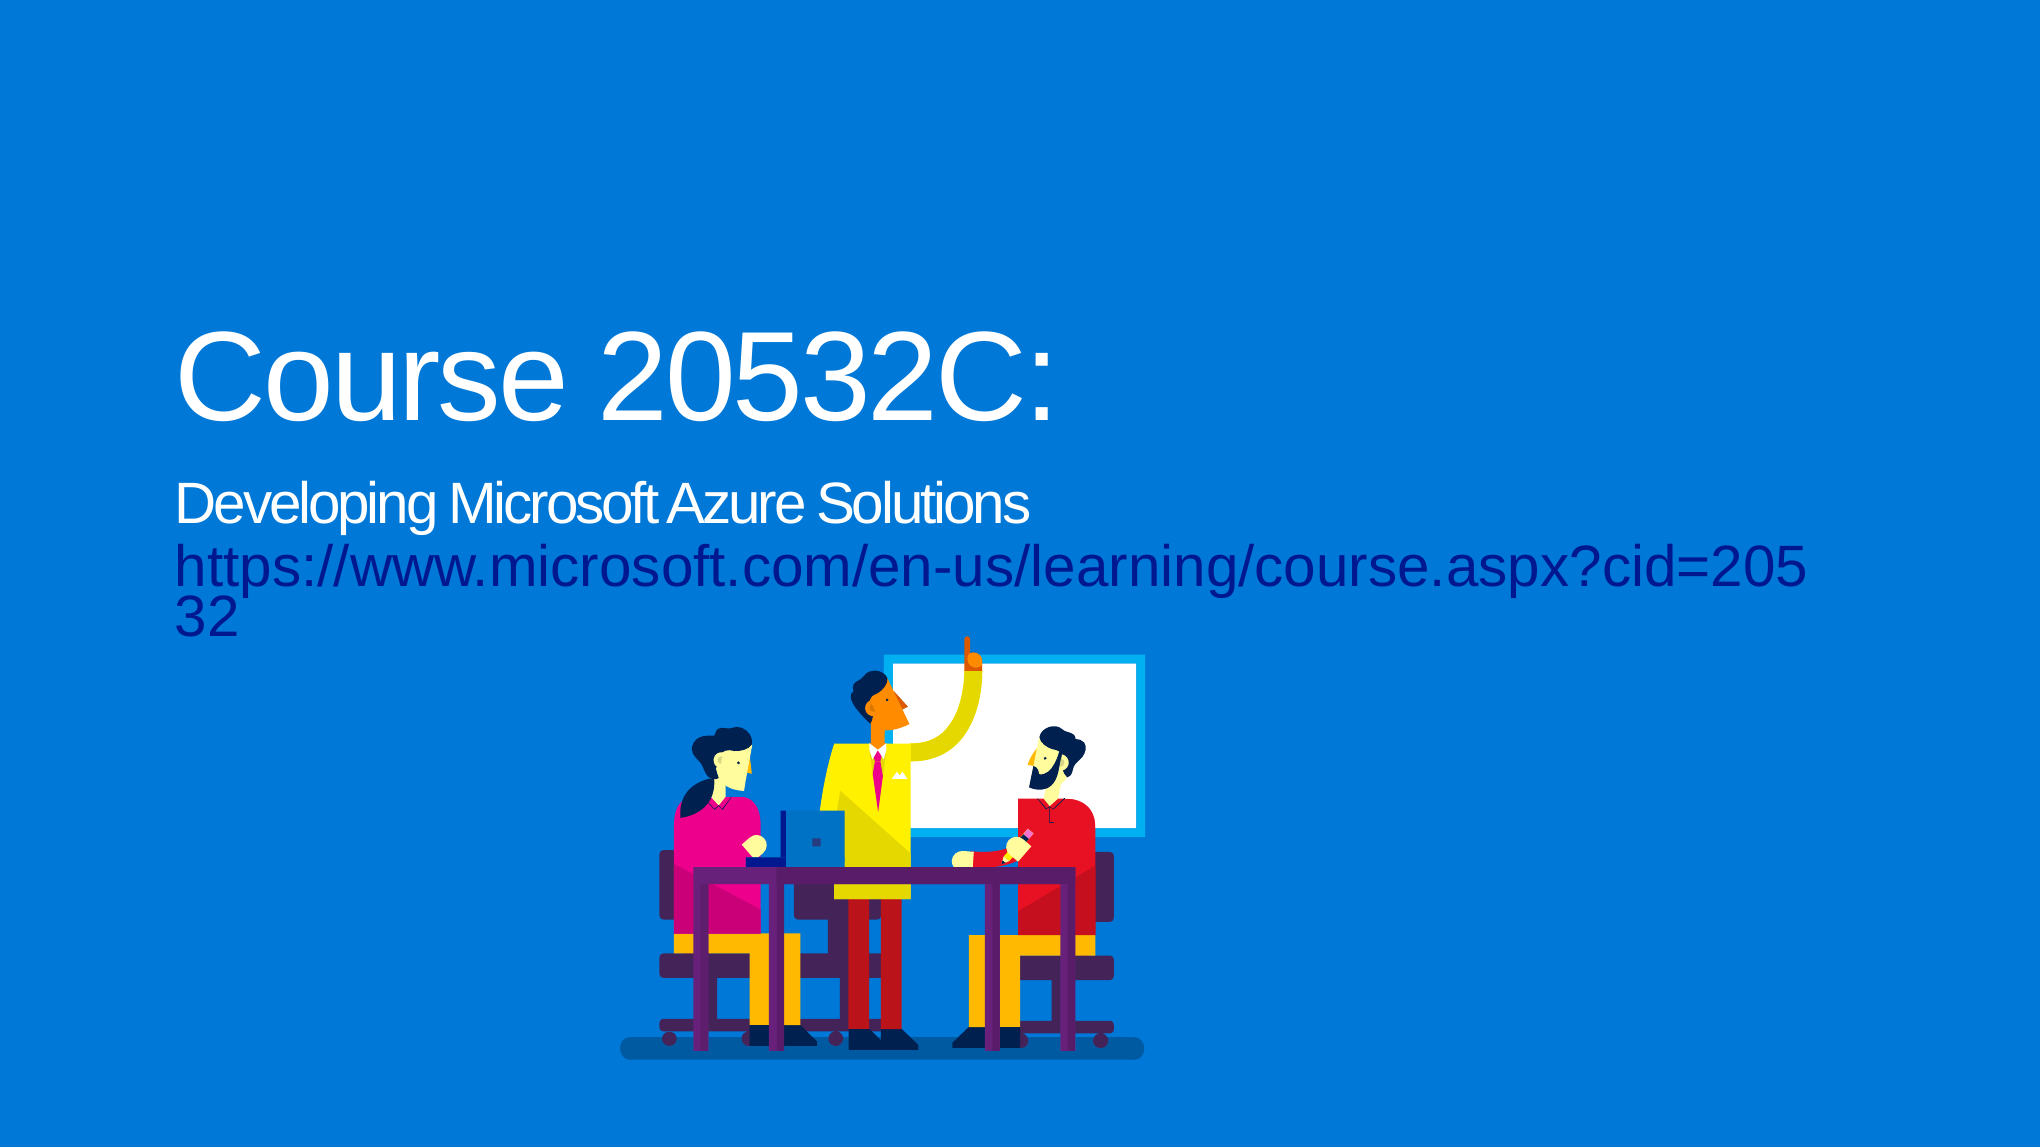

Course 20532C:
Developing Microsoft Azure Solutions
https://www.microsoft.com/en-us/learning/course.aspx?cid=20532